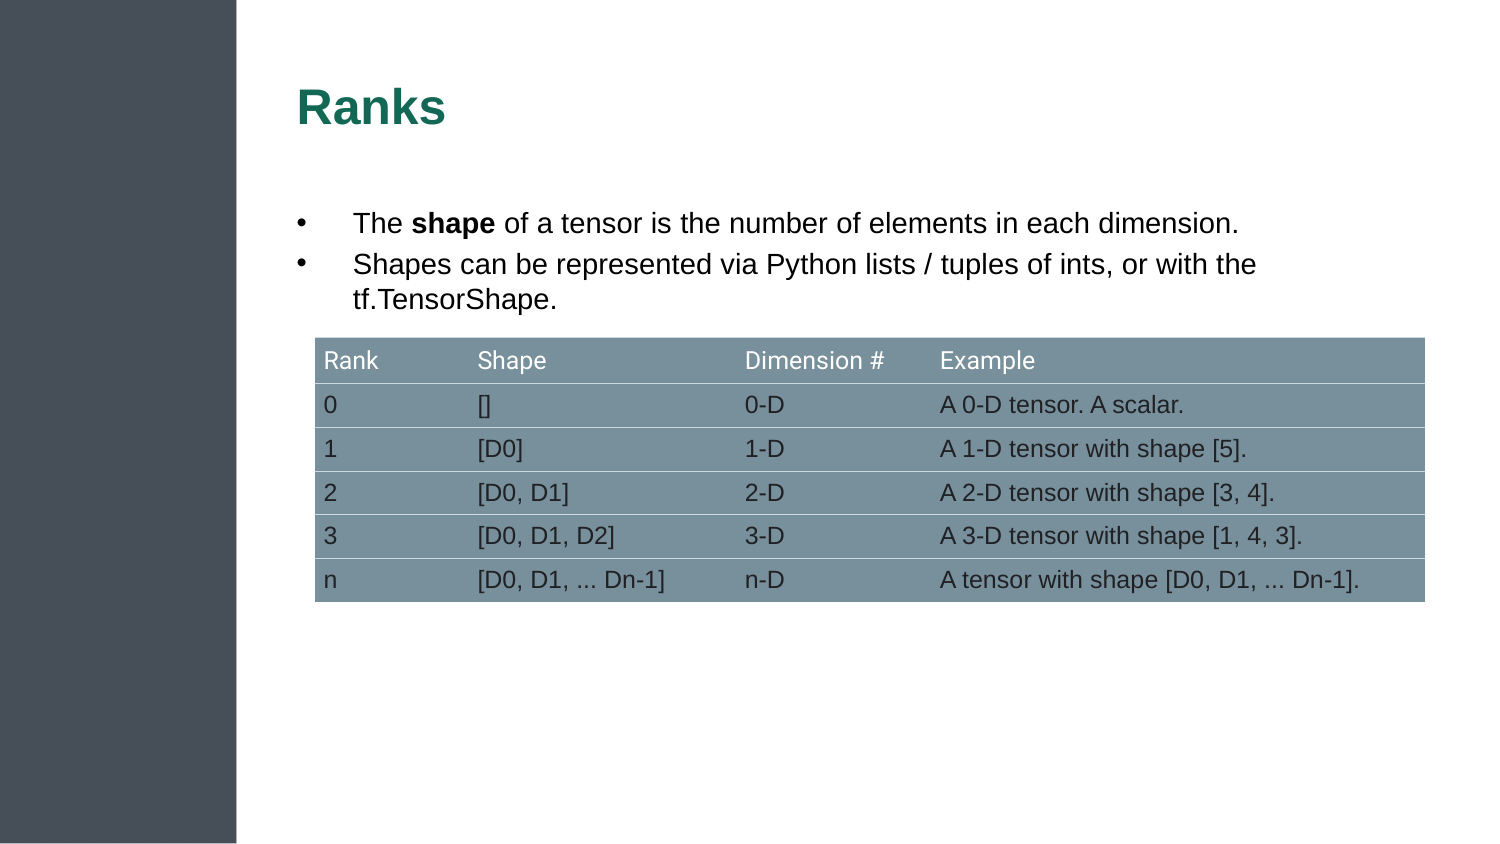

# Ranks
The shape of a tensor is the number of elements in each dimension.
Shapes can be represented via Python lists / tuples of ints, or with the tf.TensorShape.

| Rank | Shape | Dimension # | Example |
| --- | --- | --- | --- |
| 0 | [] | 0-D | A 0-D tensor. A scalar. |
| 1 | [D0] | 1-D | A 1-D tensor with shape [5]. |
| 2 | [D0, D1] | 2-D | A 2-D tensor with shape [3, 4]. |
| 3 | [D0, D1, D2] | 3-D | A 3-D tensor with shape [1, 4, 3]. |
| n | [D0, D1, ... Dn-1] | n-D | A tensor with shape [D0, D1, ... Dn-1]. |